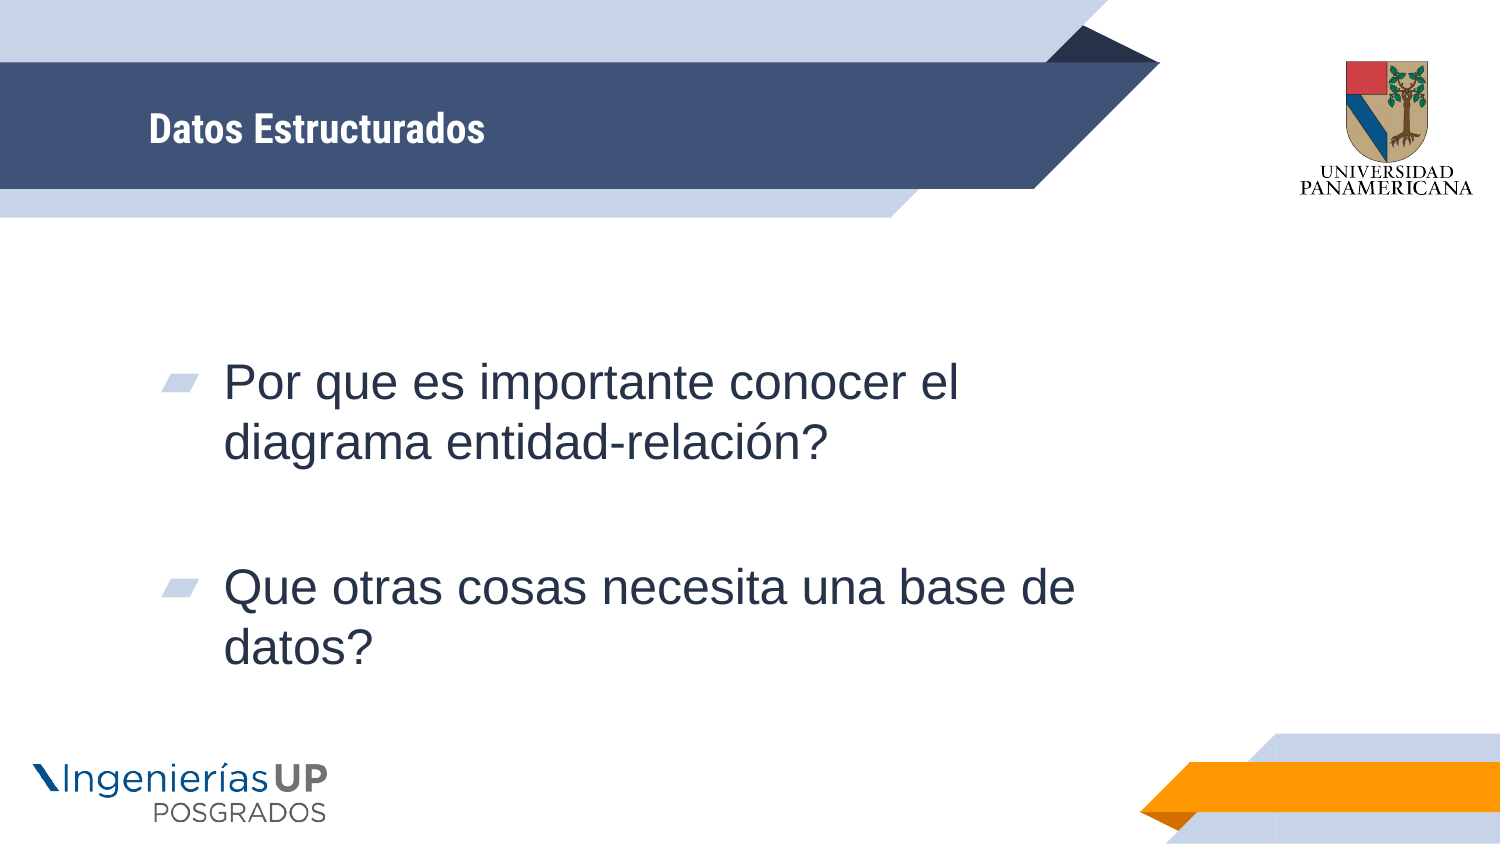

# Datos Estructurados

Por que es importante conocer el diagrama entidad-relación?

Que otras cosas necesita una base de datos?